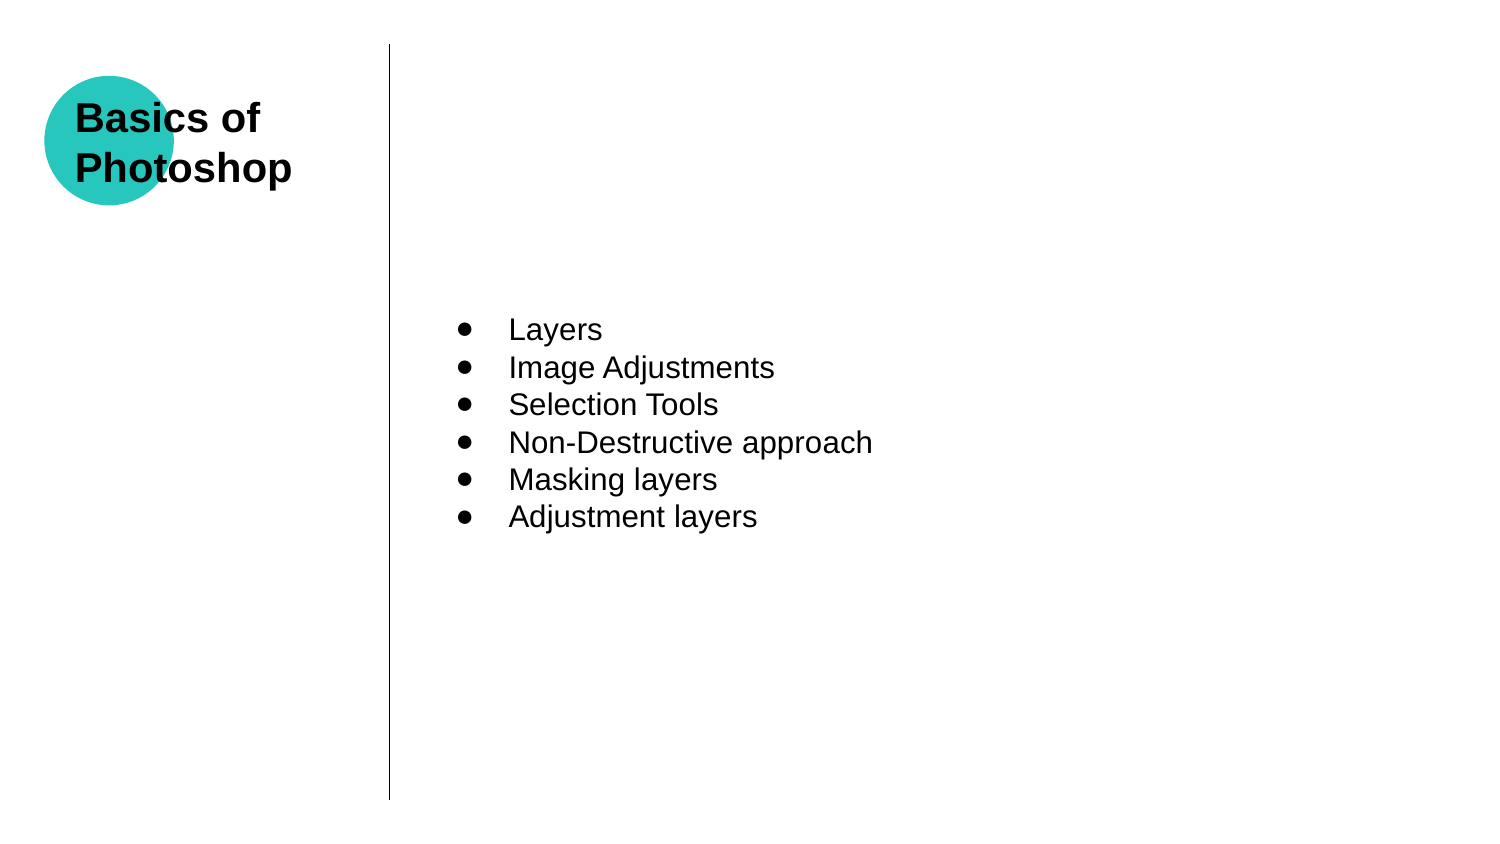

Layers
Image Adjustments
Selection Tools
Non-Destructive approach
Masking layers
Adjustment layers

# Basics of
Photoshop